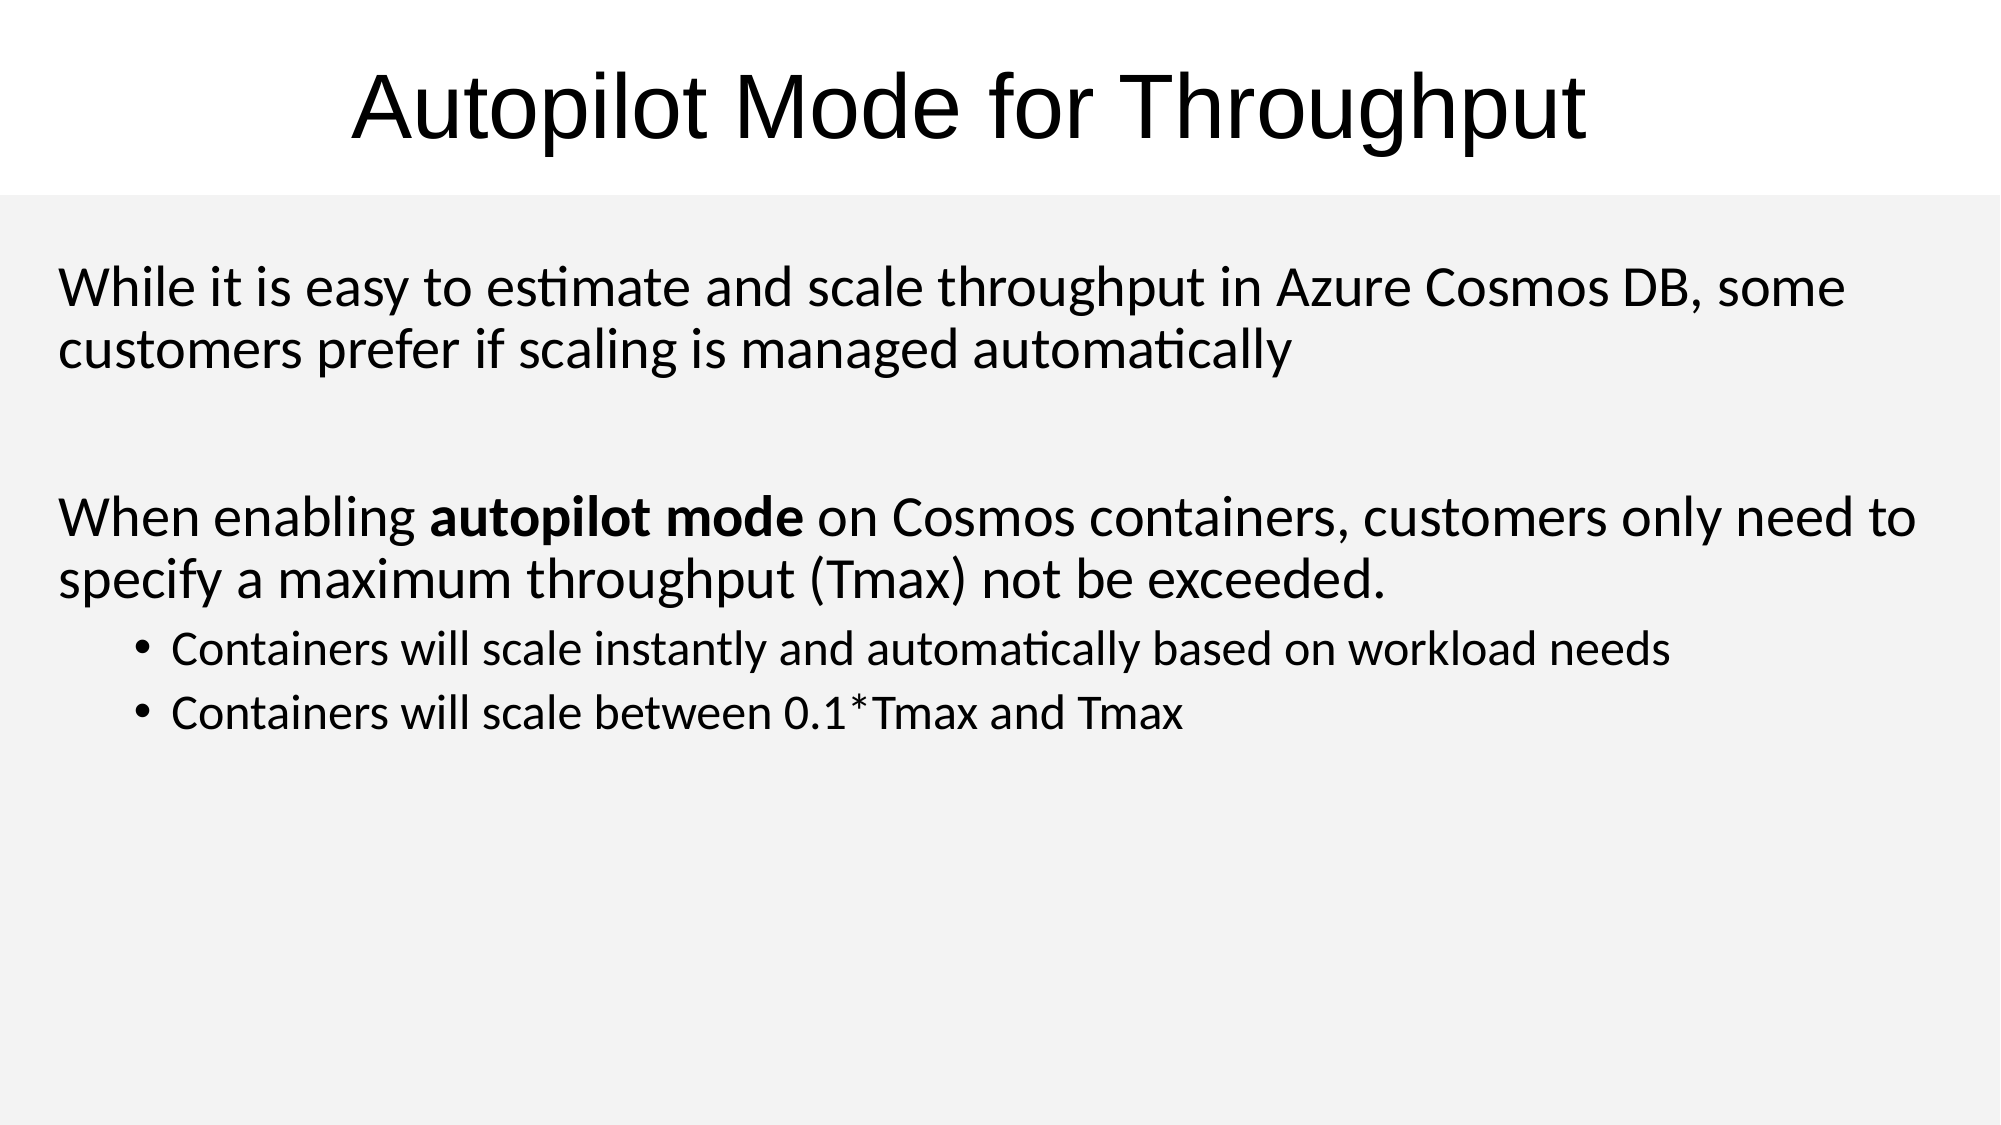

# Autopilot Mode for Throughput
While it is easy to estimate and scale throughput in Azure Cosmos DB, some customers prefer if scaling is managed automatically

When enabling autopilot mode on Cosmos containers, customers only need to specify a maximum throughput (Tmax) not be exceeded.
Containers will scale instantly and automatically based on workload needs
Containers will scale between 0.1*Tmax and Tmax